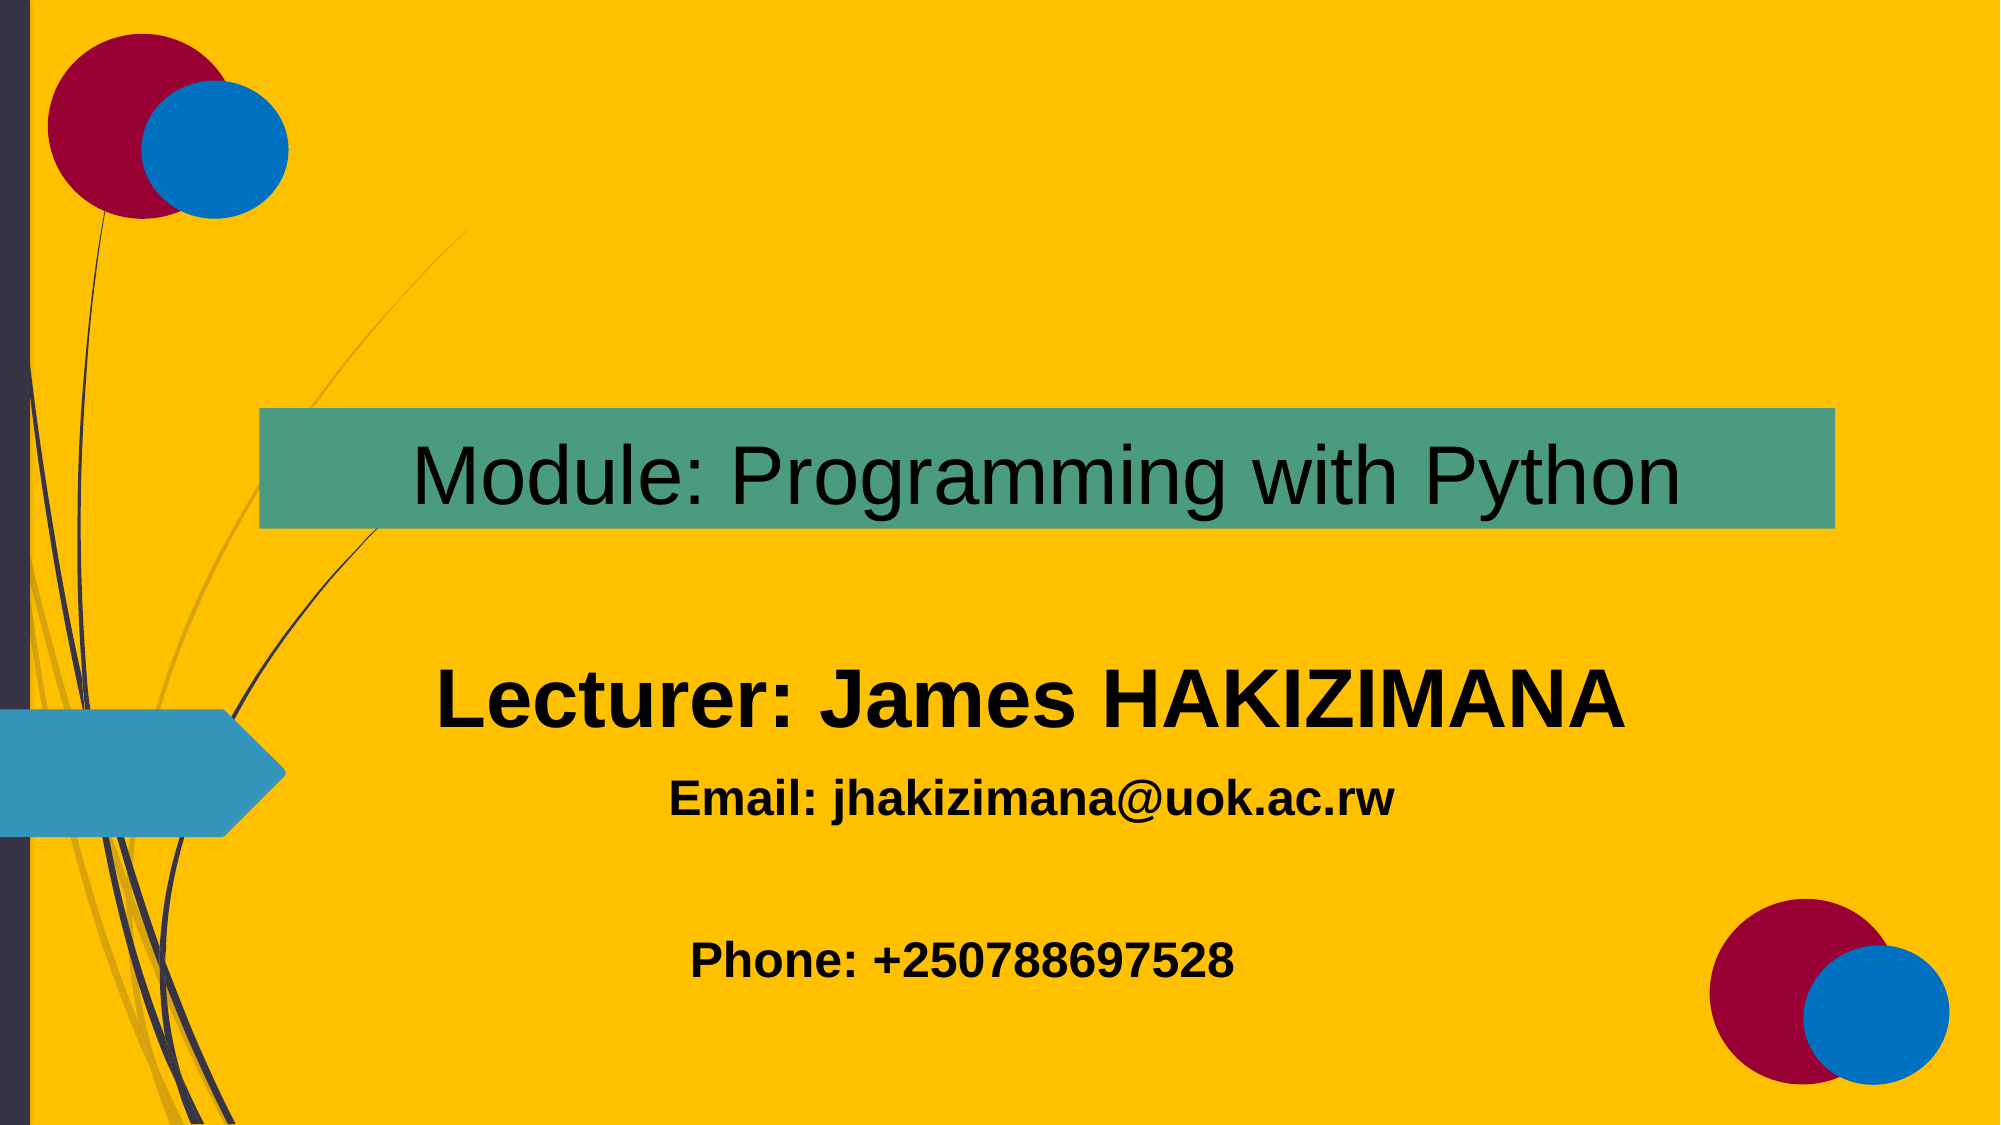

# Module: Programming with Python
Lecturer: James HAKIZIMANA
Email: jhakizimana@uok.ac.rw

                     Phone: +250788697528